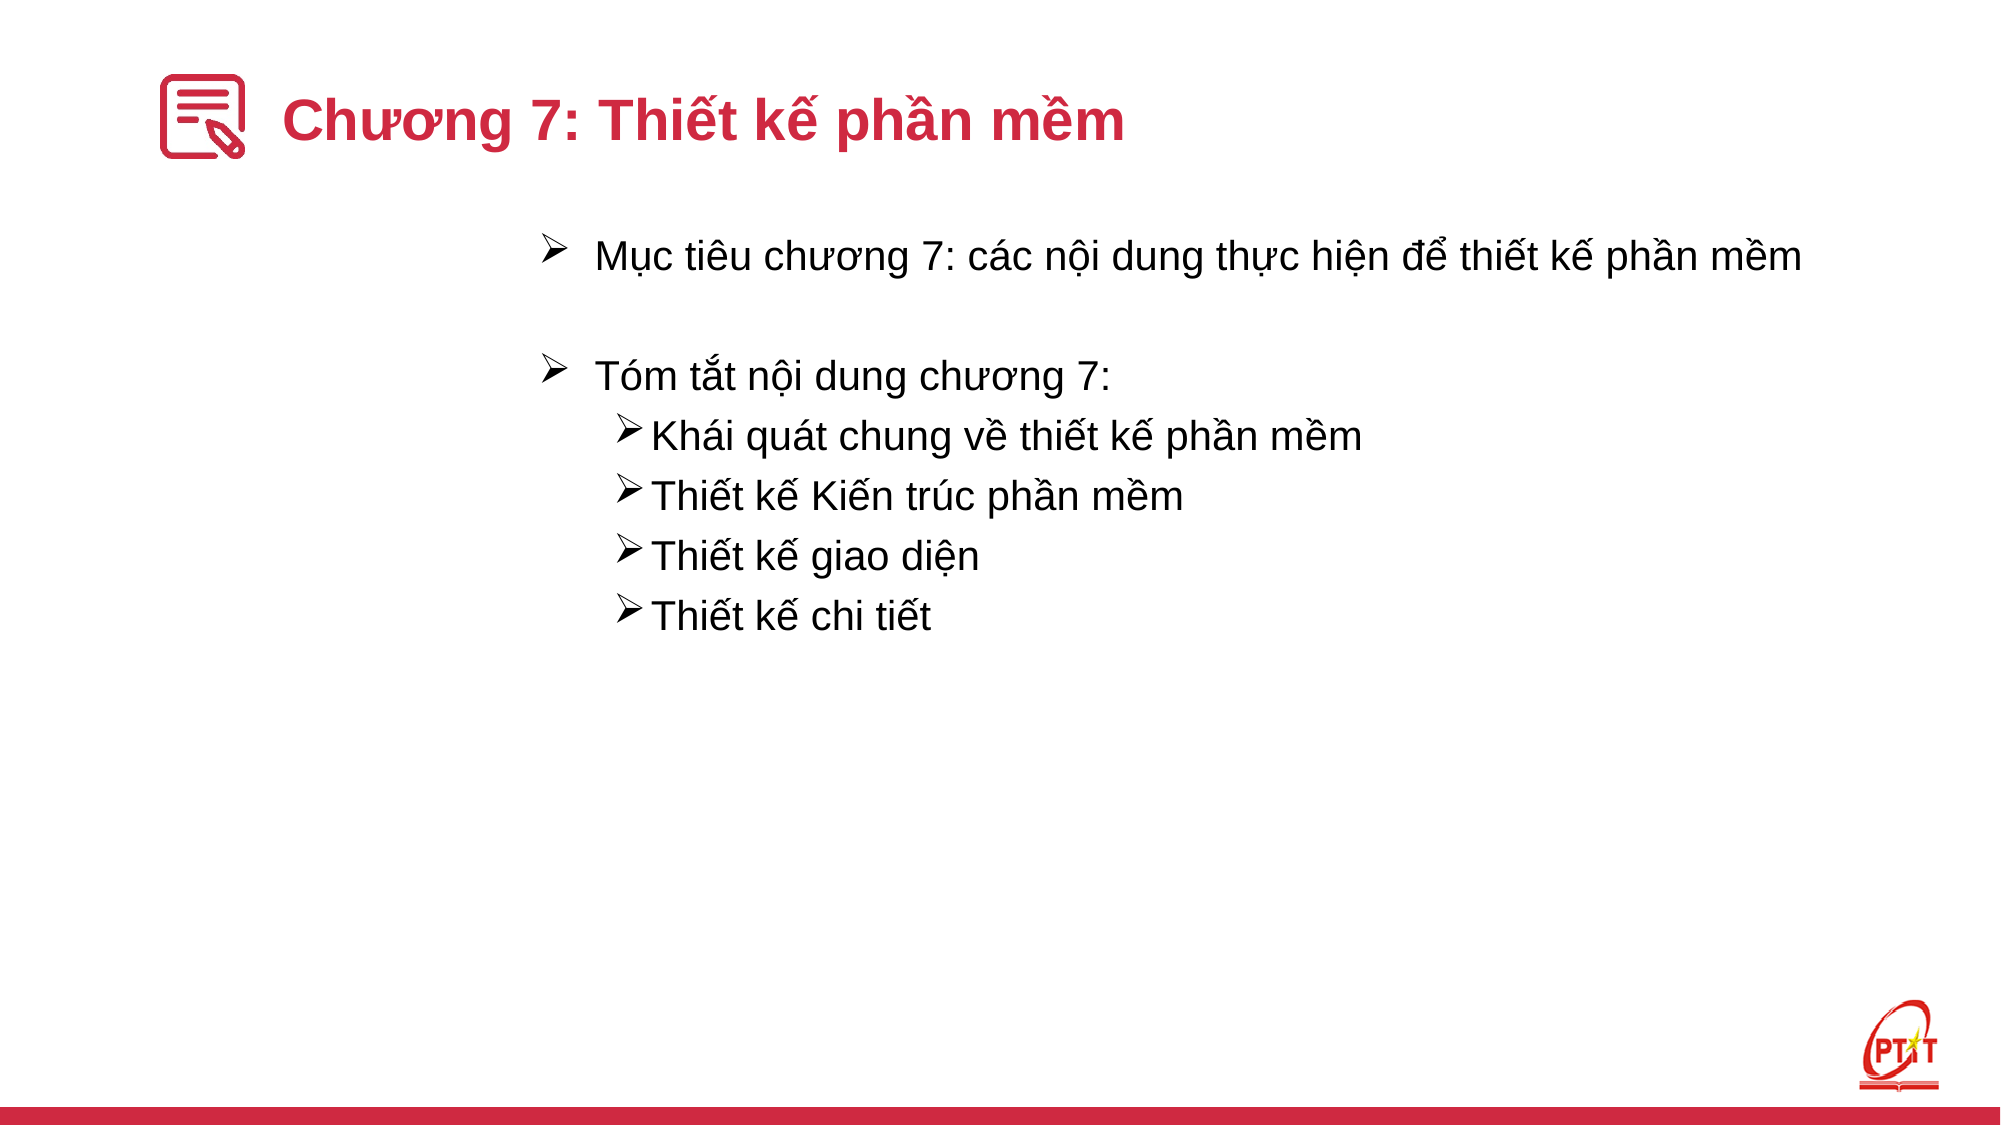

# Chương 7: Thiết kế phần mềm
Mục tiêu chương 7: các nội dung thực hiện để thiết kế phần mềm

Tóm tắt nội dung chương 7:
Khái quát chung về thiết kế phần mềm
Thiết kế Kiến trúc phần mềm
Thiết kế giao diện
Thiết kế chi tiết